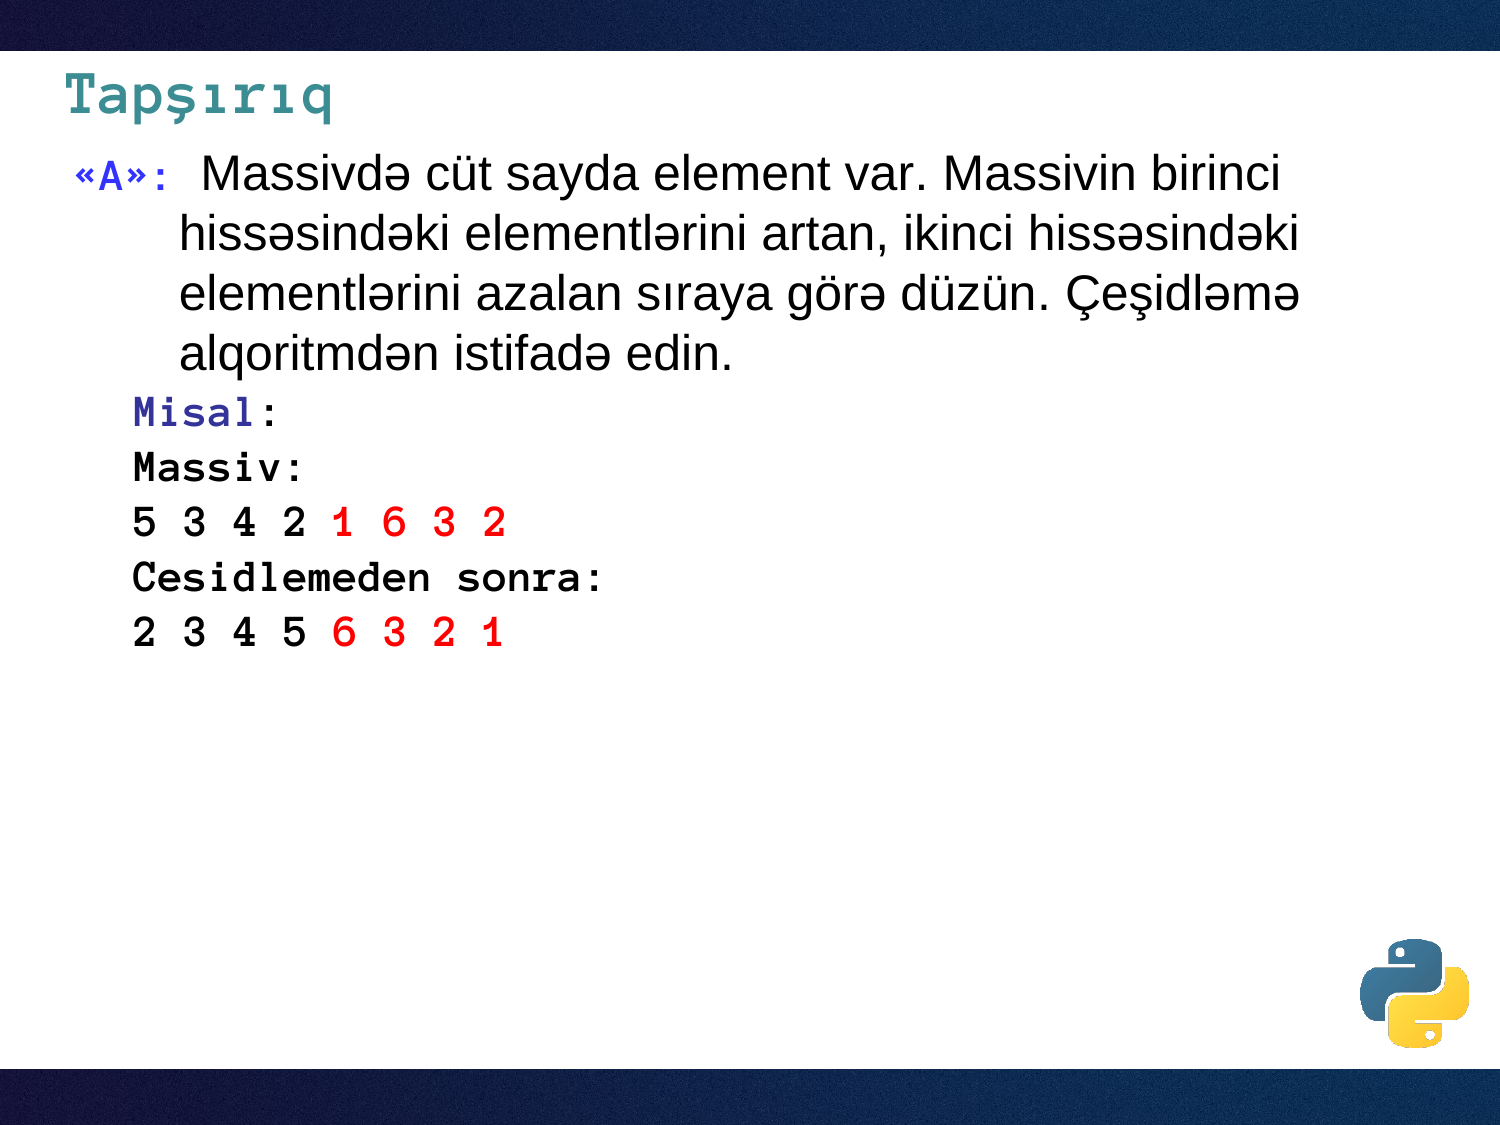

# Tapşırıq
«A»: Massivdə cüt sayda element var. Massivin birinci hissəsindəki elementlərini artan, ikinci hissəsindəki elementlərini azalan sıraya görə düzün. Çeşidləmə alqoritmdən istifadə edin.
Misal:
Massiv:
5 3 4 2 1 6 3 2
Cesidlemeden sonra:
2 3 4 5 6 3 2 1